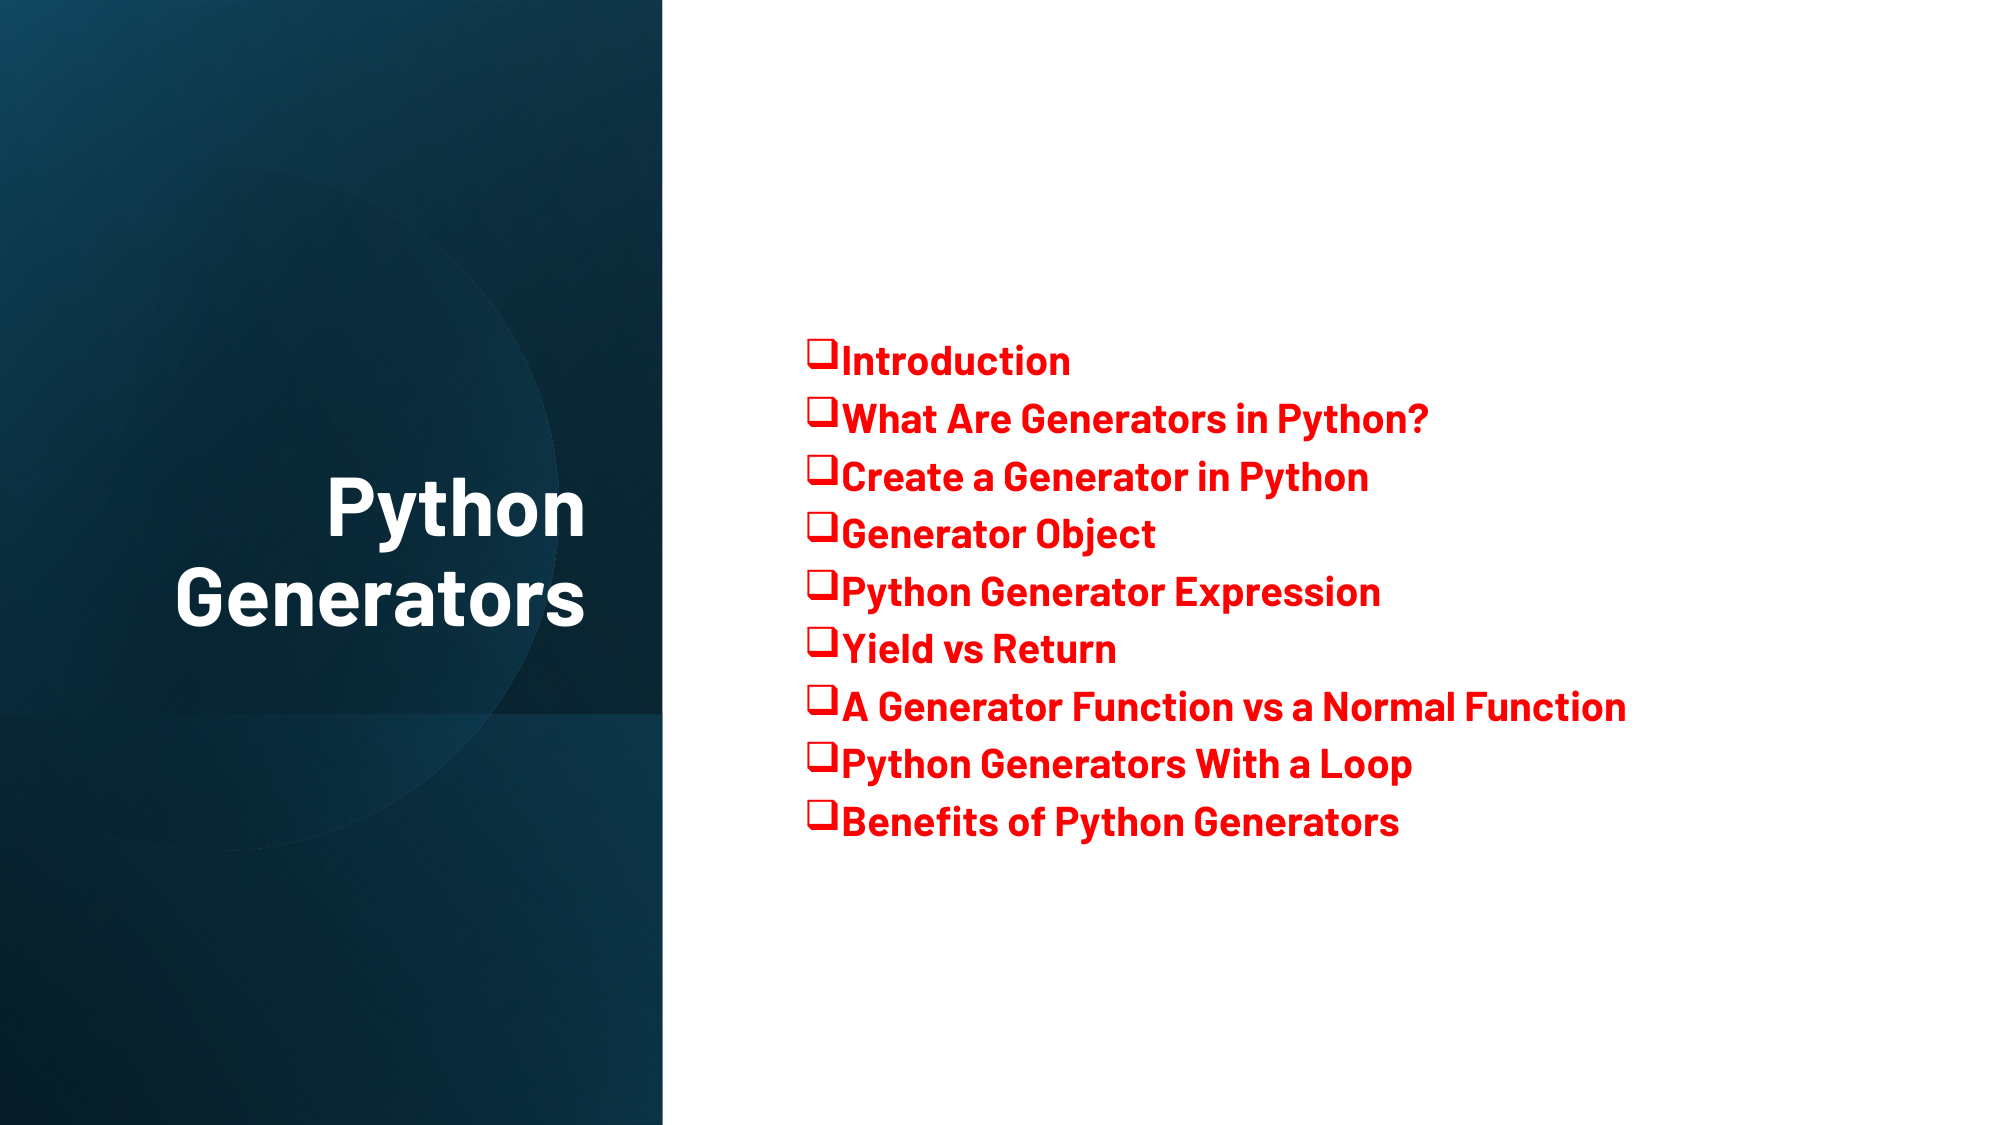

Python Generators

Introduction
What Are Generators in Python?
Create a Generator in Python
Generator Object
Python Generator Expression
Yield vs Return
A Generator Function vs a Normal Function
Python Generators With a Loop
Benefits of Python Generators